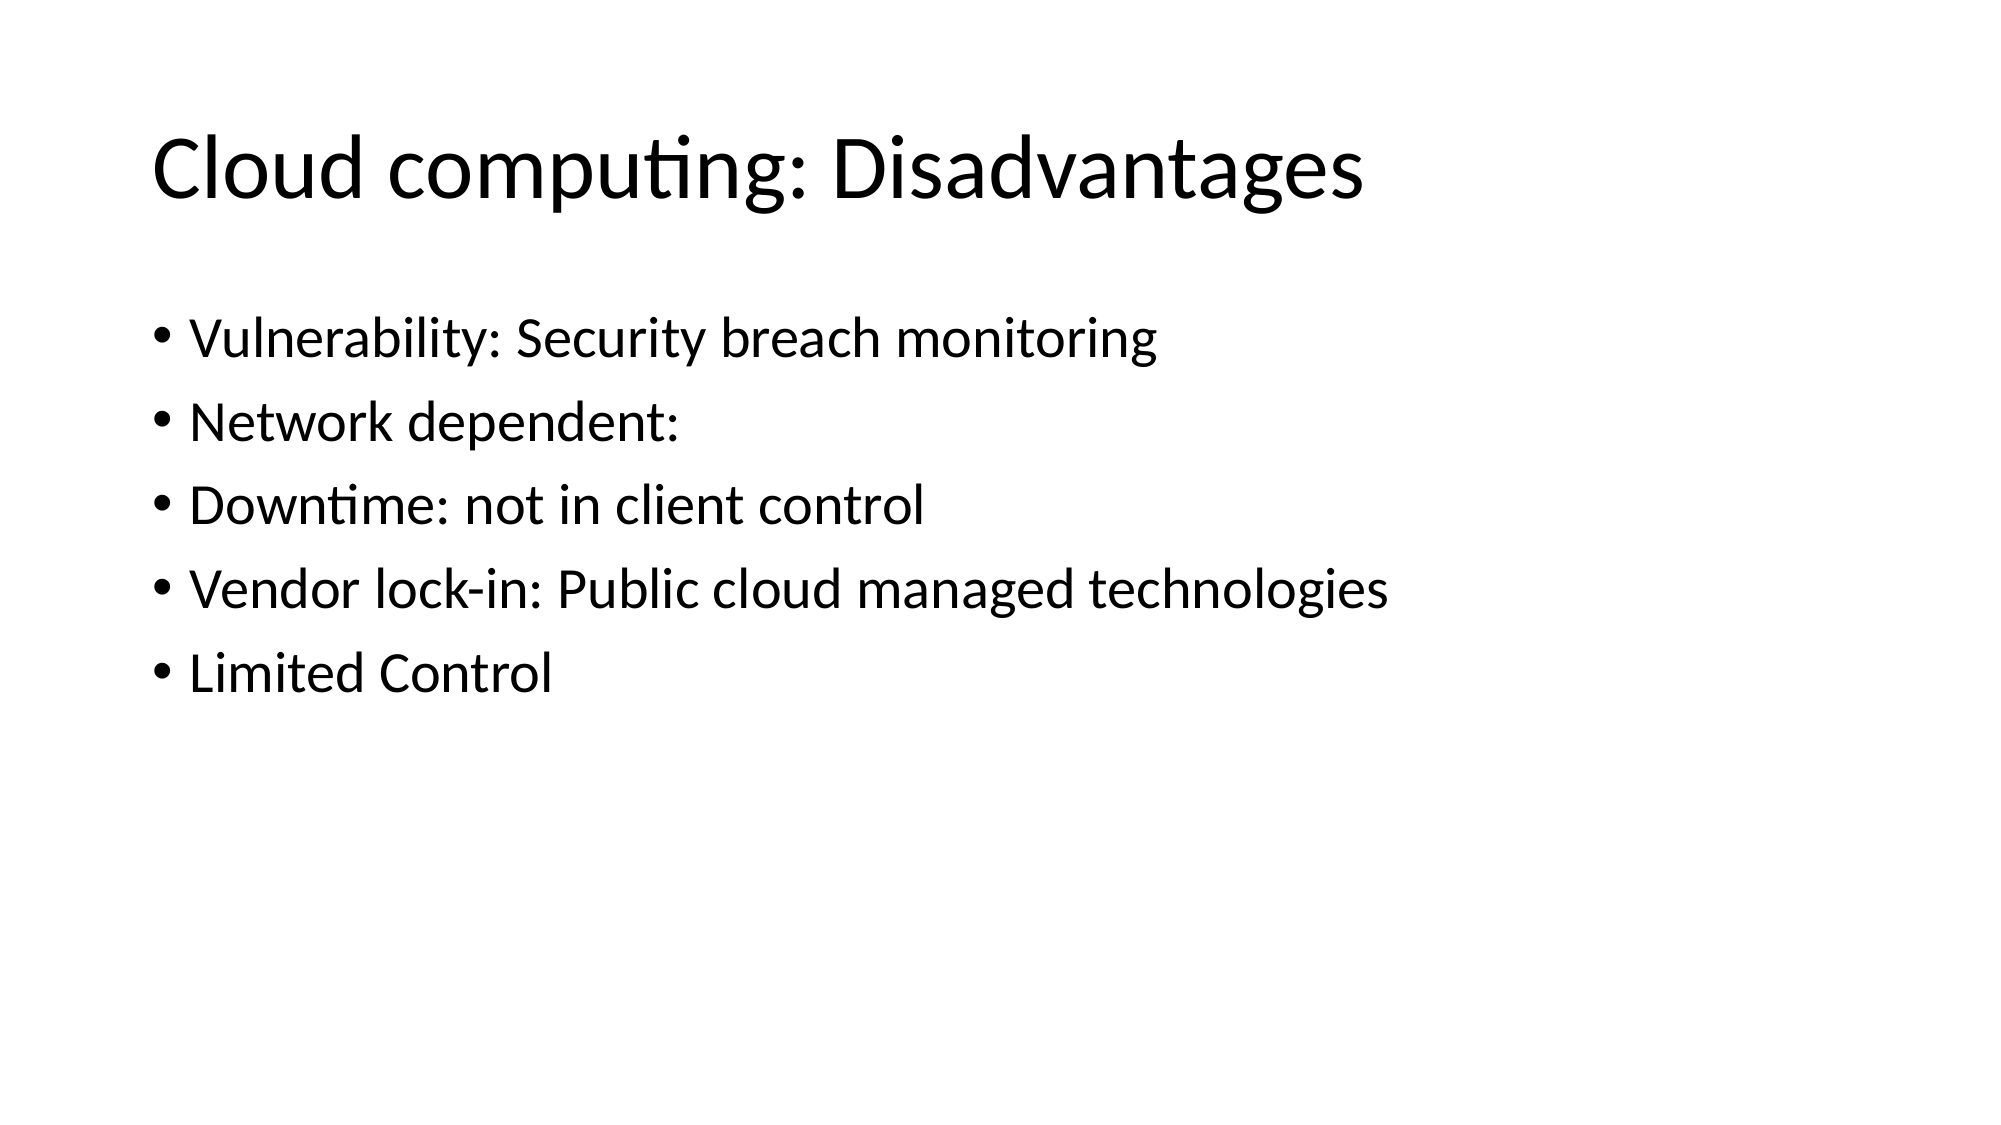

# Cloud computing: Disadvantages
Vulnerability: Security breach monitoring
Network dependent:
Downtime: not in client control
Vendor lock-in: Public cloud managed technologies
Limited Control